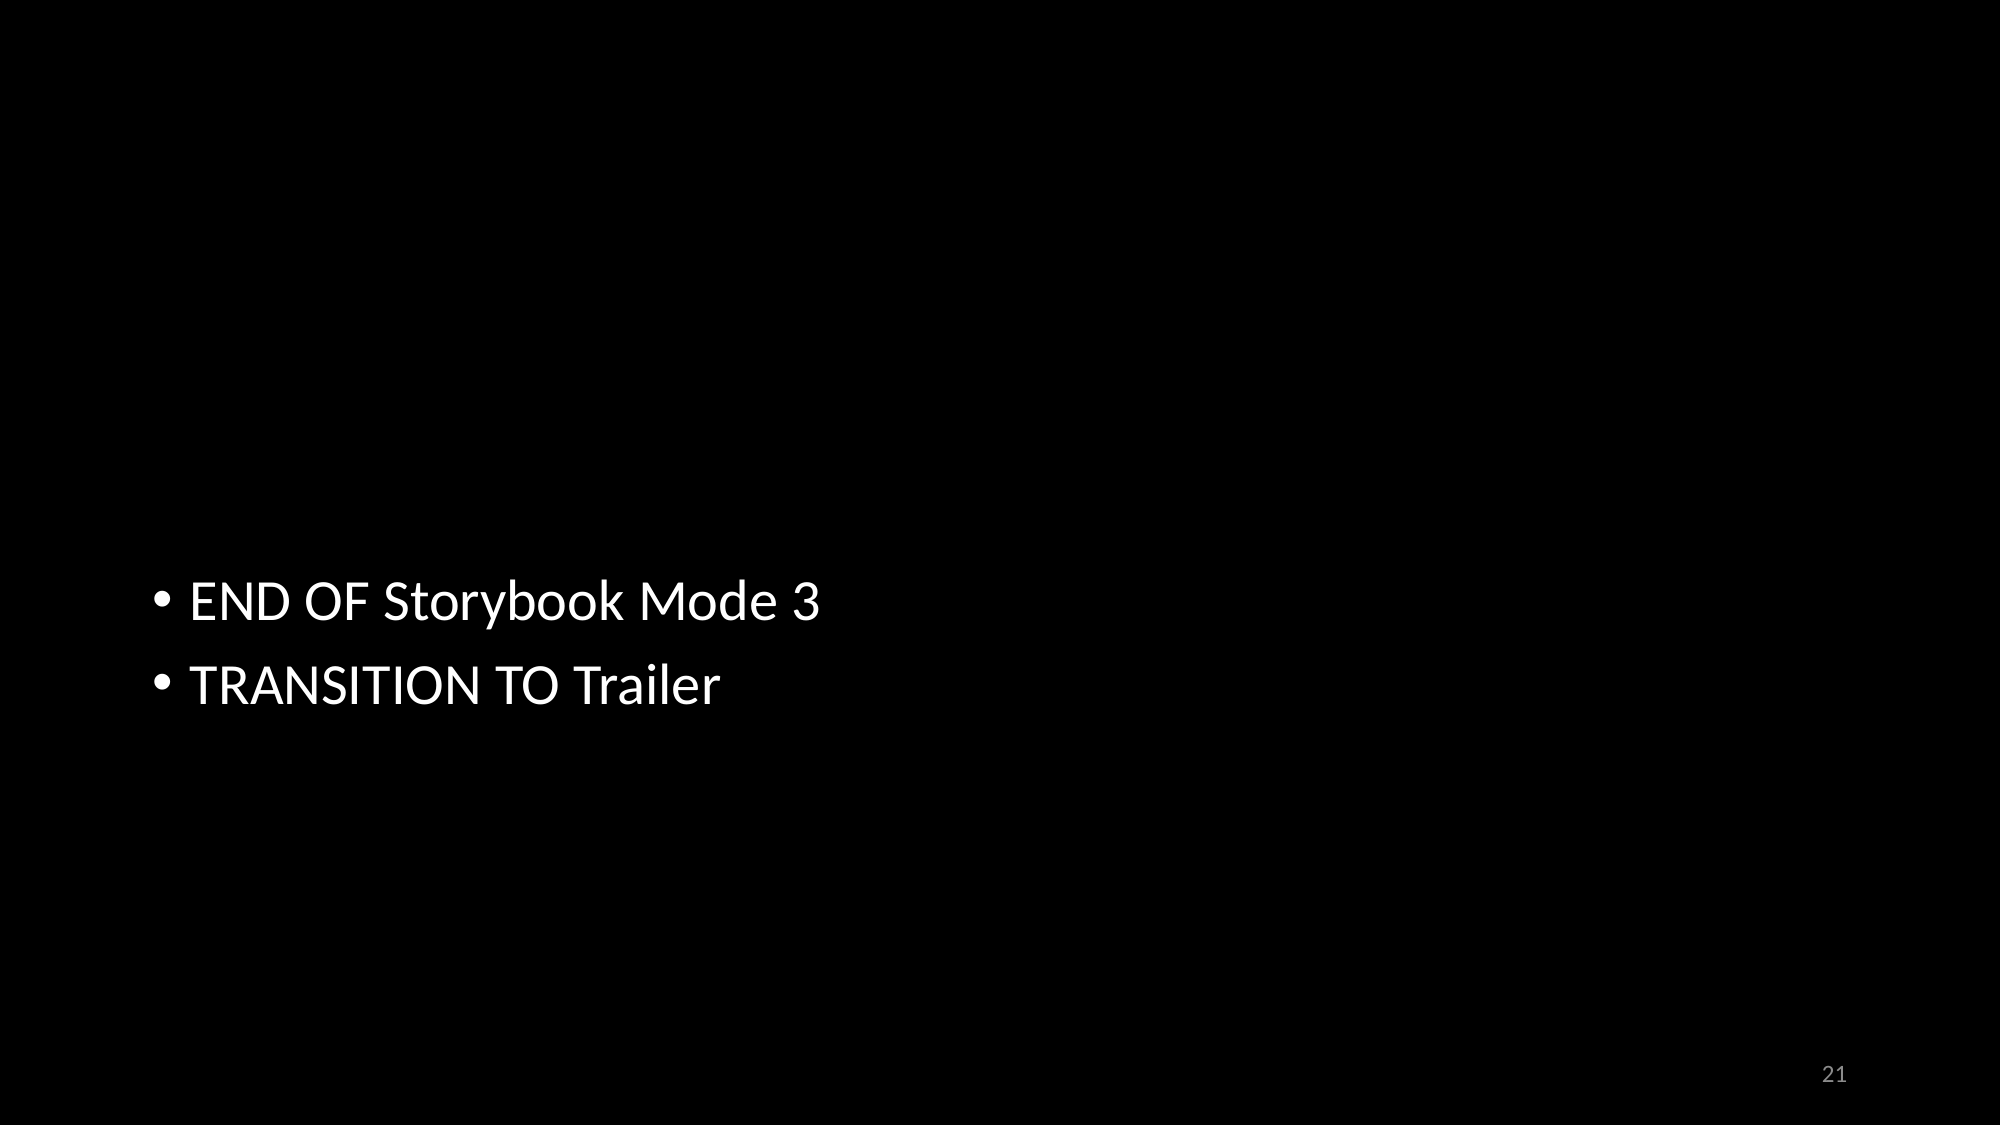

END OF Storybook Mode 3
TRANSITION TO Trailer

21